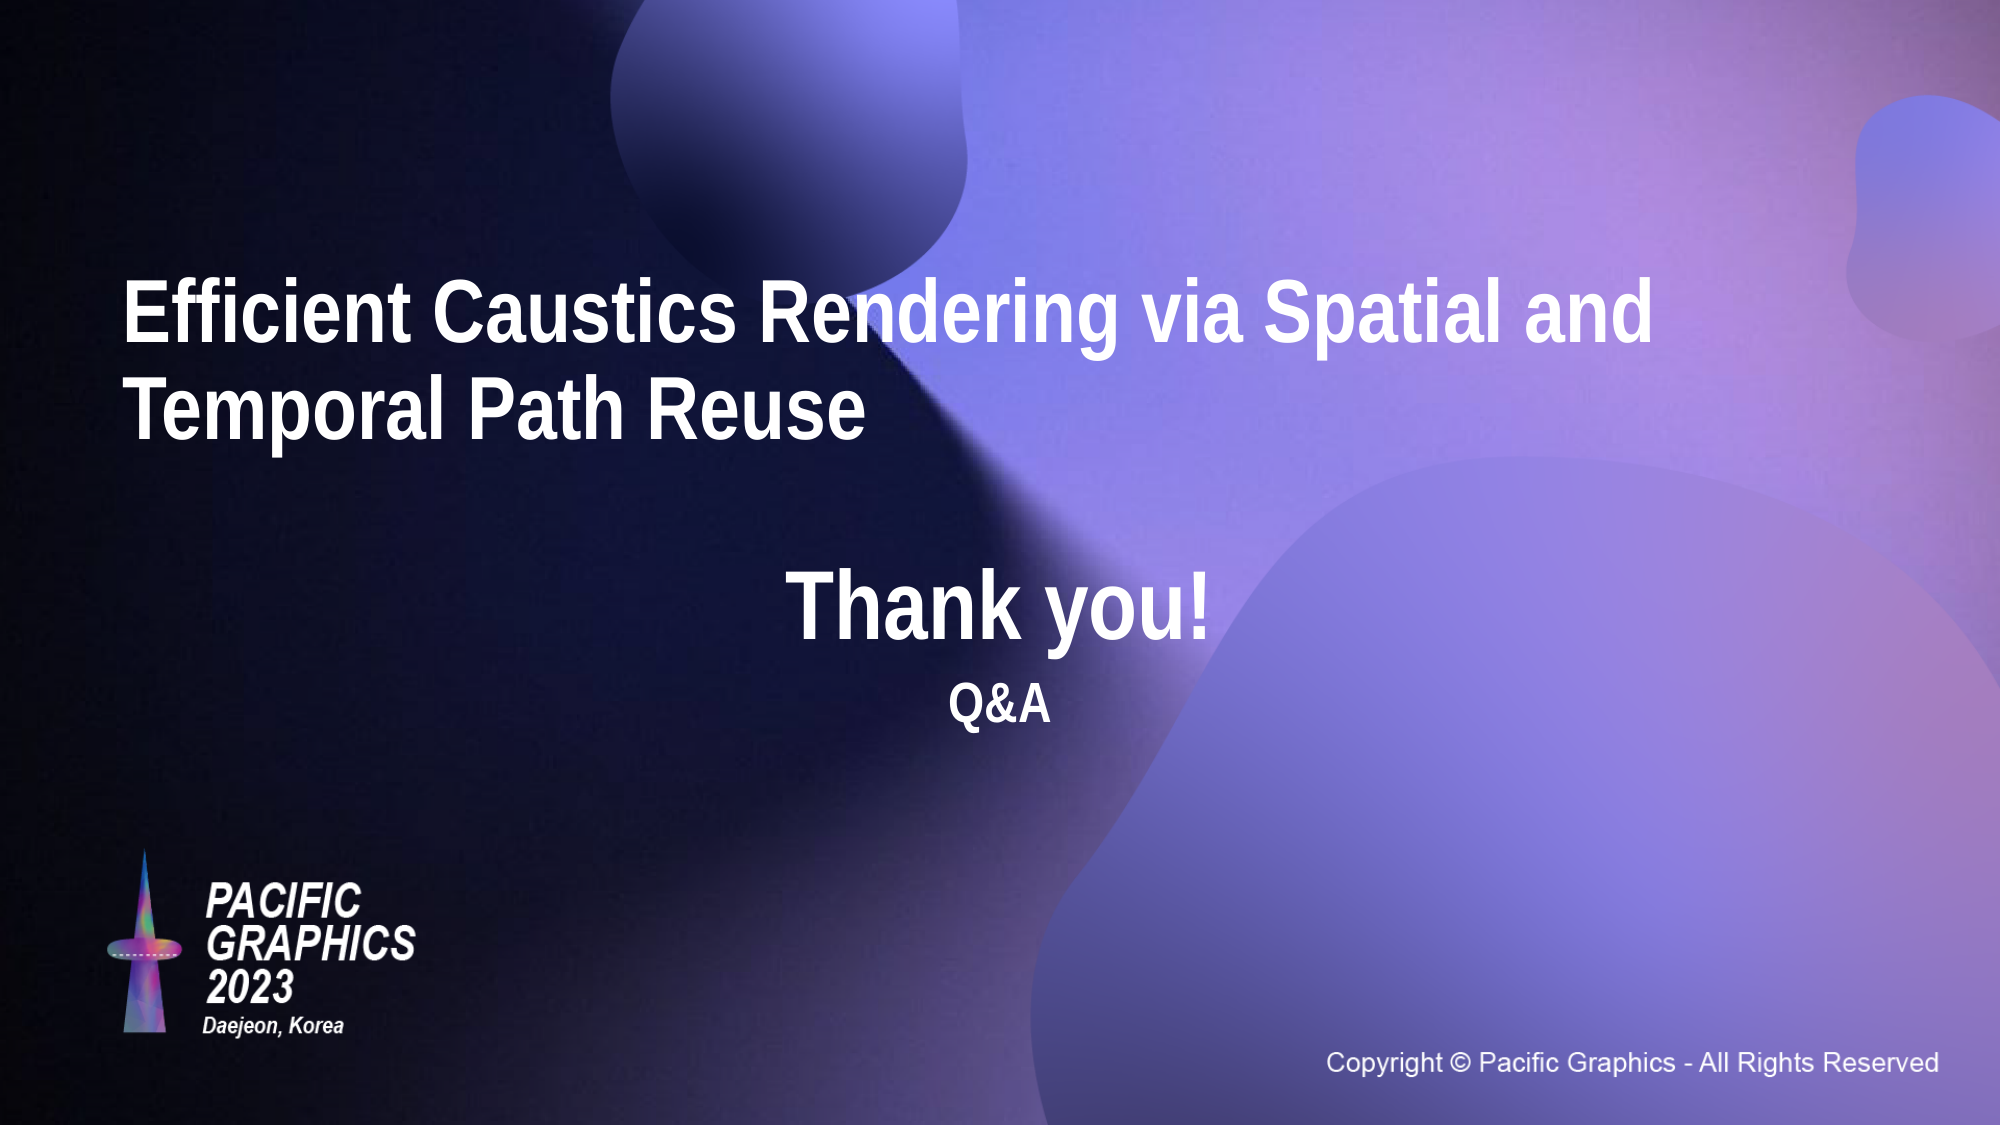

# Efficient Caustics Rendering via Spatial and Temporal Path Reuse
Thank you!
Q&A